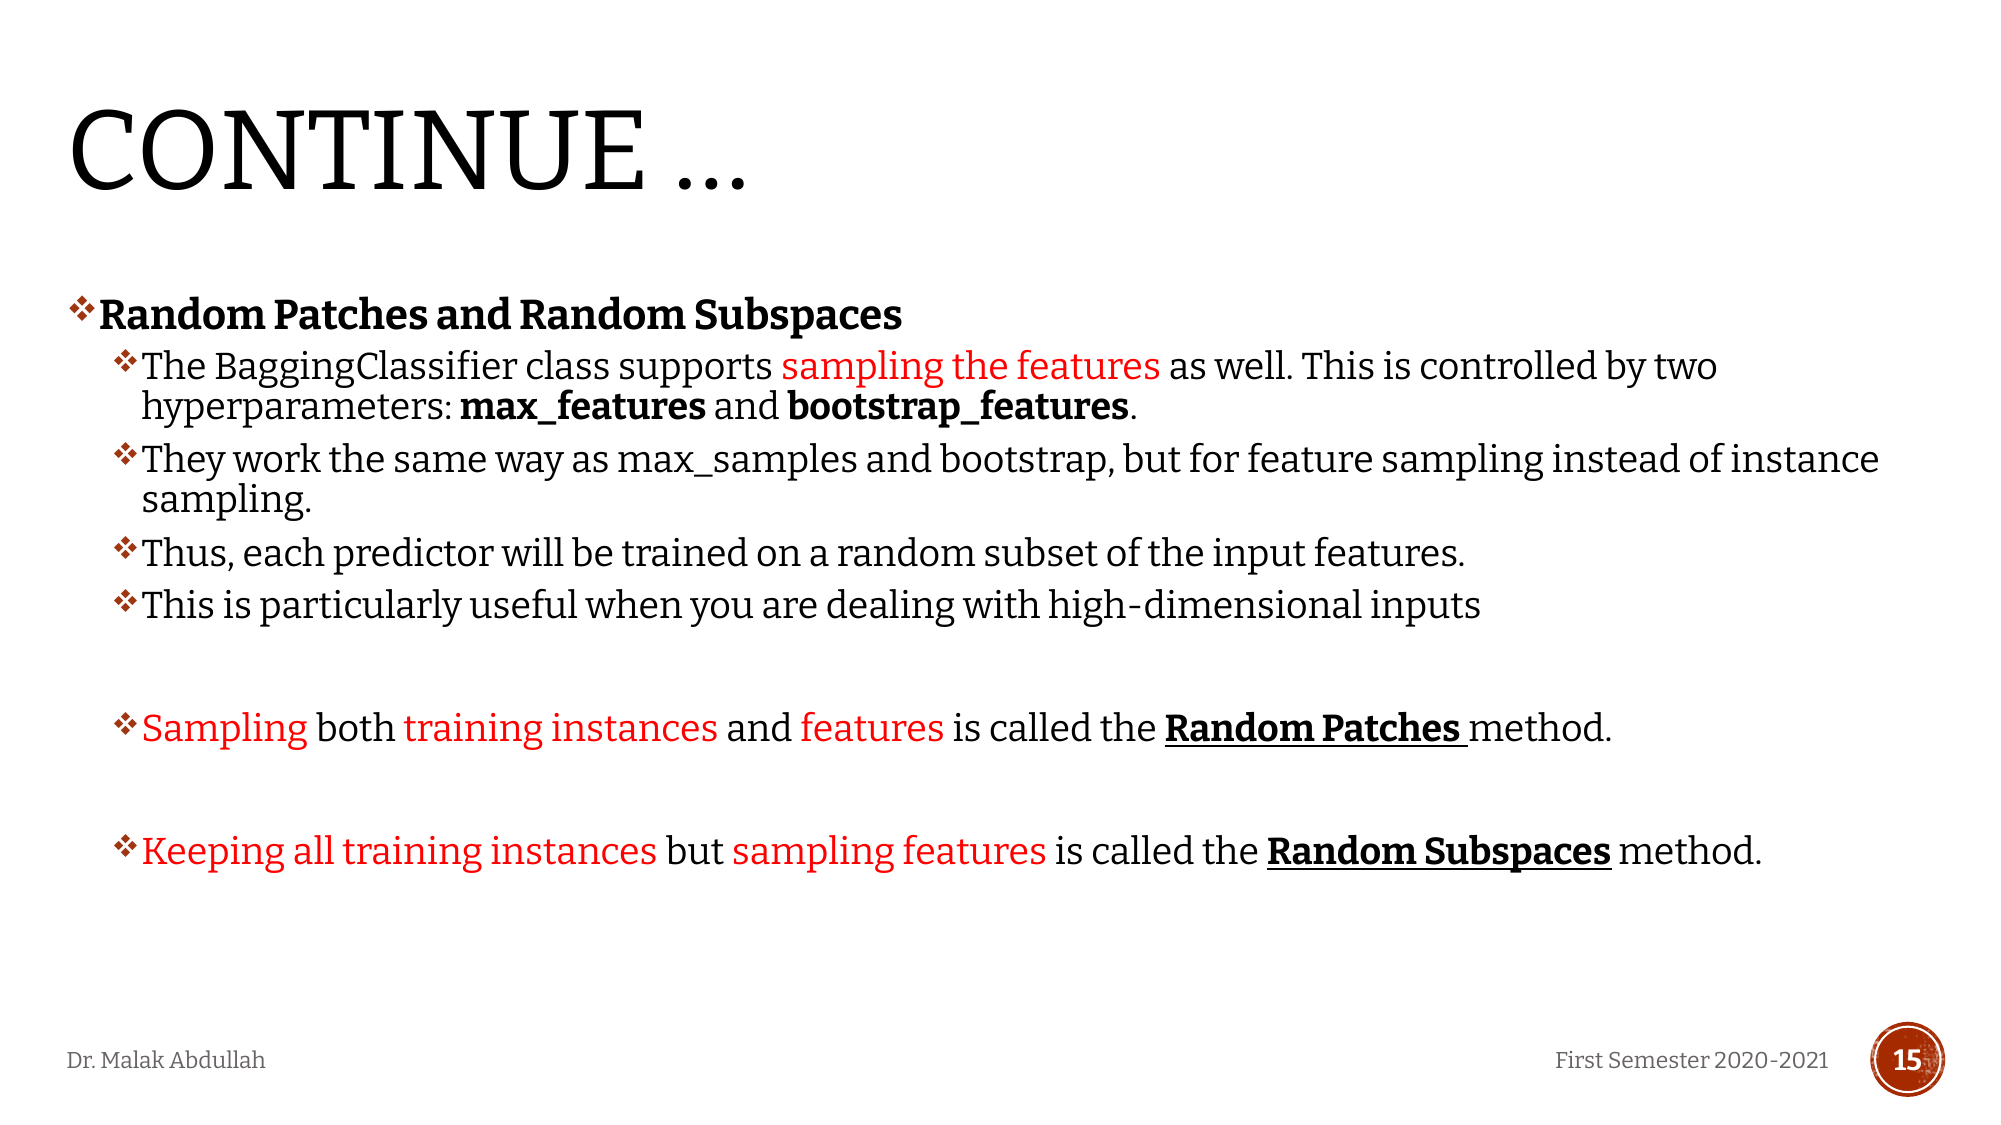

# Continue …
Random Patches and Random Subspaces
The BaggingClassifier class supports sampling the features as well. This is controlled by two hyperparameters: max_features and bootstrap_features.
They work the same way as max_samples and bootstrap, but for feature sampling instead of instance sampling.
Thus, each predictor will be trained on a random subset of the input features.
This is particularly useful when you are dealing with high-dimensional inputs

Sampling both training instances and features is called the Random Patches method.

Keeping all training instances but sampling features is called the Random Subspaces method.

Dr. Malak Abdullah
First Semester 2020-2021
15